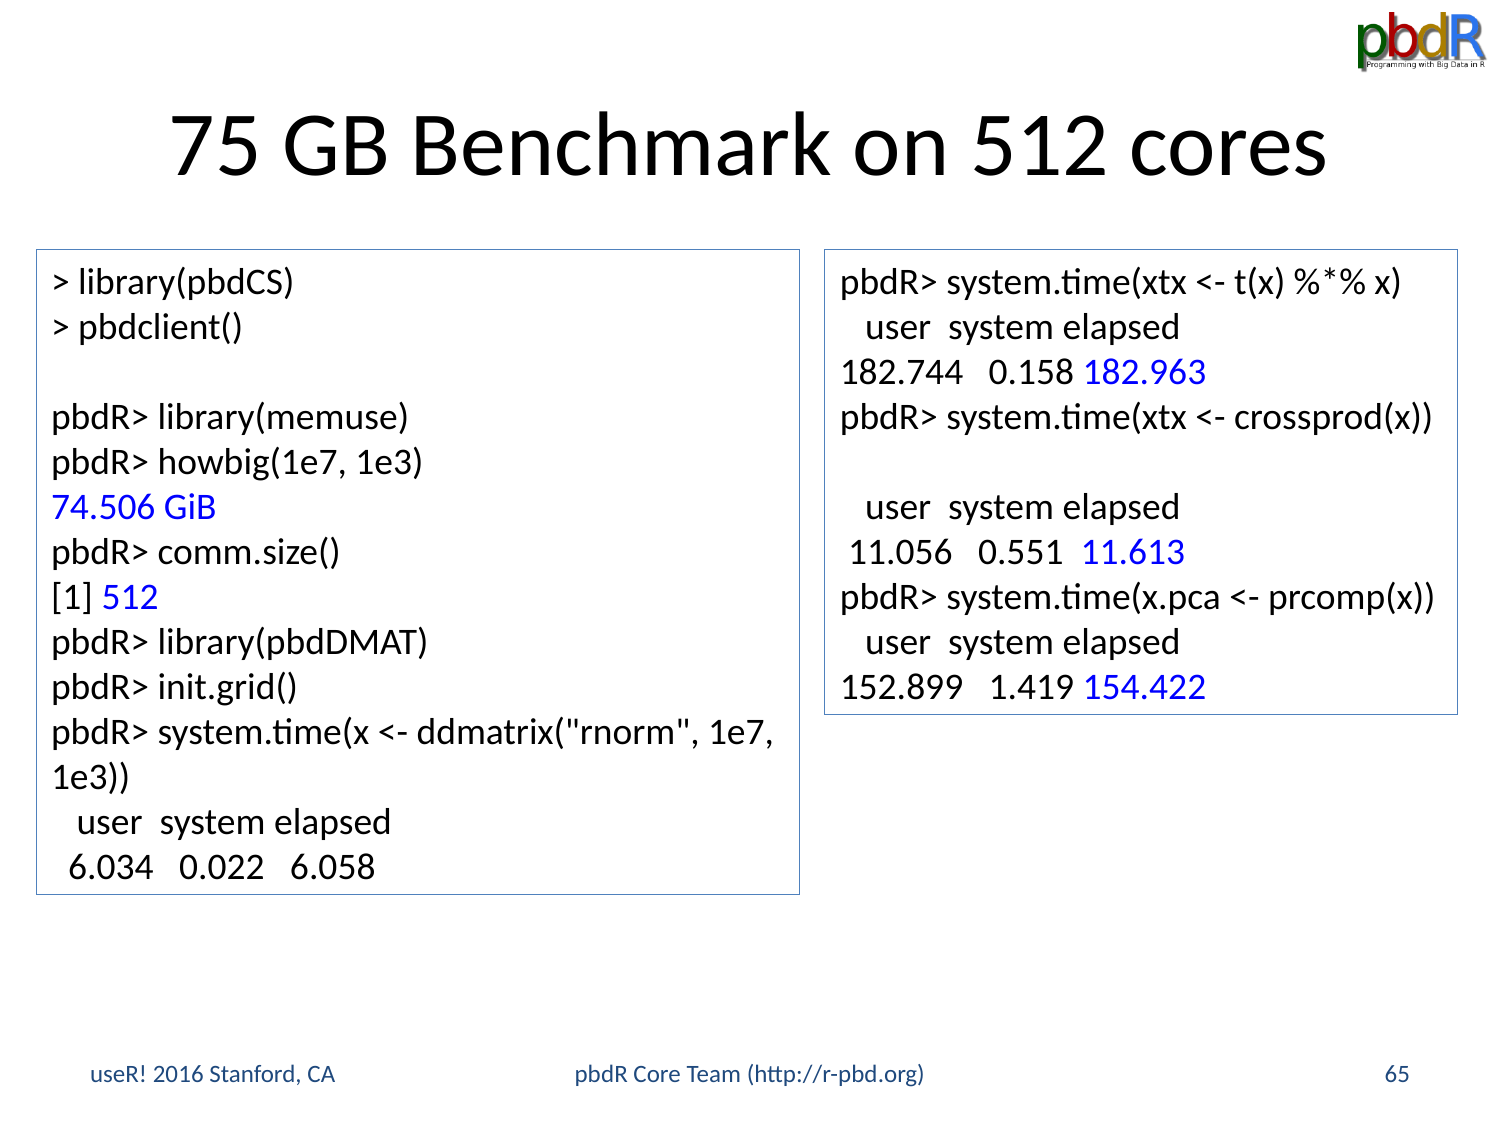

# 75 GB Benchmark on 512 cores
> library(pbdCS)
> pbdclient()

pbdR> library(memuse)
pbdR> howbig(1e7, 1e3)
74.506 GiB
pbdR> comm.size()
[1] 512
pbdR> library(pbdDMAT)
pbdR> init.grid()
pbdR> system.time(x <- ddmatrix("rnorm", 1e7, 1e3))
   user  system elapsed
  6.034   0.022   6.058
pbdR> system.time(xtx <- t(x) %*% x)
   user  system elapsed
182.744   0.158 182.963
pbdR> system.time(xtx <- crossprod(x))
   user  system elapsed
 11.056   0.551  11.613
pbdR> system.time(x.pca <- prcomp(x))
   user  system elapsed
152.899   1.419 154.422
useR! 2016 Stanford, CA
pbdR Core Team (http://r-pbd.org)
65